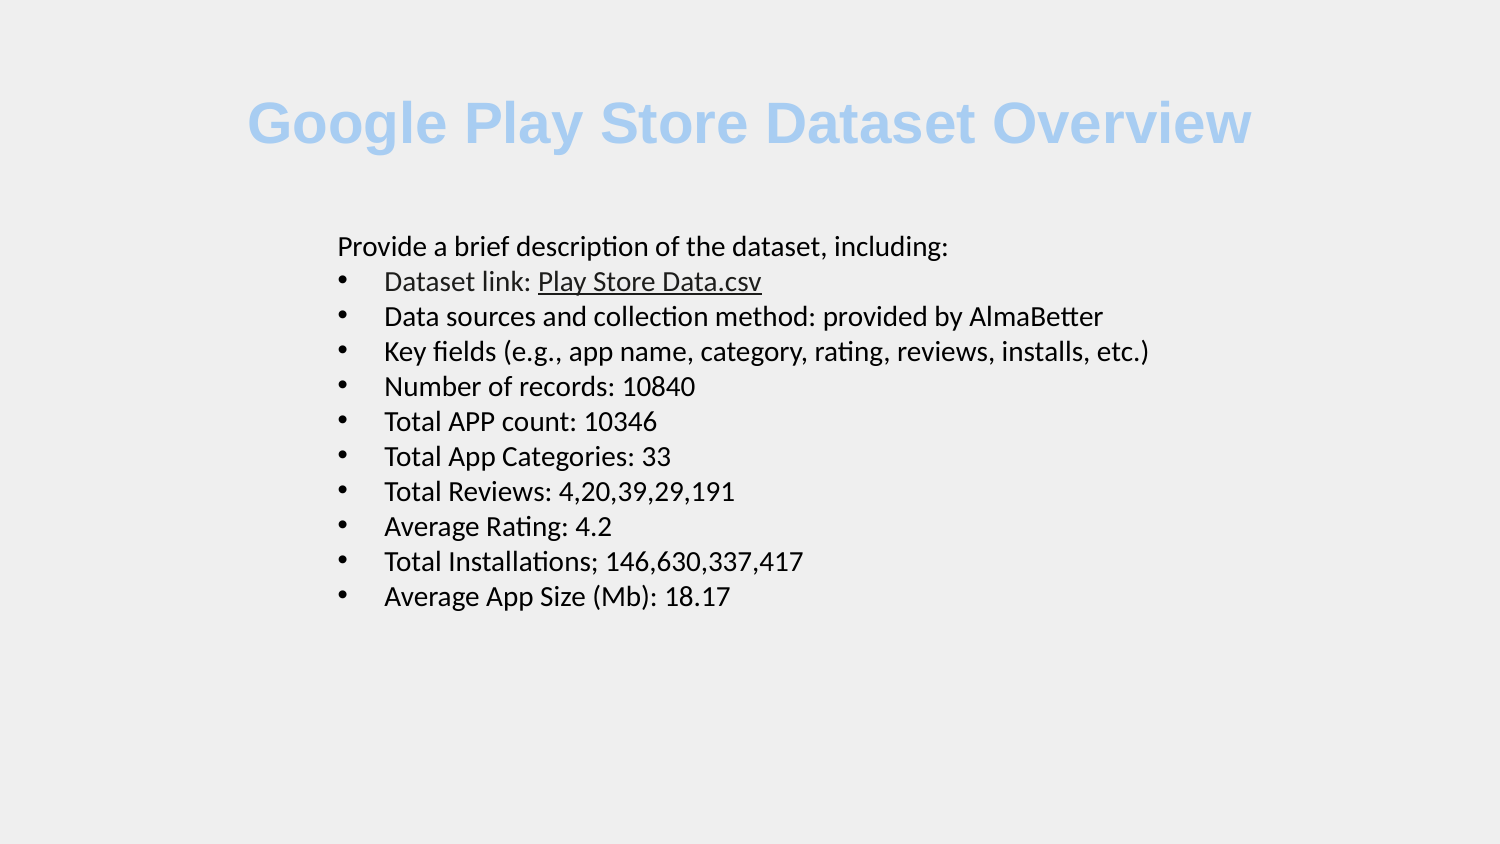

# Google Play Store Dataset Overview
Provide a brief description of the dataset, including:
Dataset link: Play Store Data.csv
Data sources and collection method: provided by AlmaBetter
Key fields (e.g., app name, category, rating, reviews, installs, etc.)
Number of records: 10840
Total APP count: 10346
Total App Categories: 33
Total Reviews: 4,20,39,29,191
Average Rating: 4.2
Total Installations; 146,630,337,417
Average App Size (Mb): 18.17